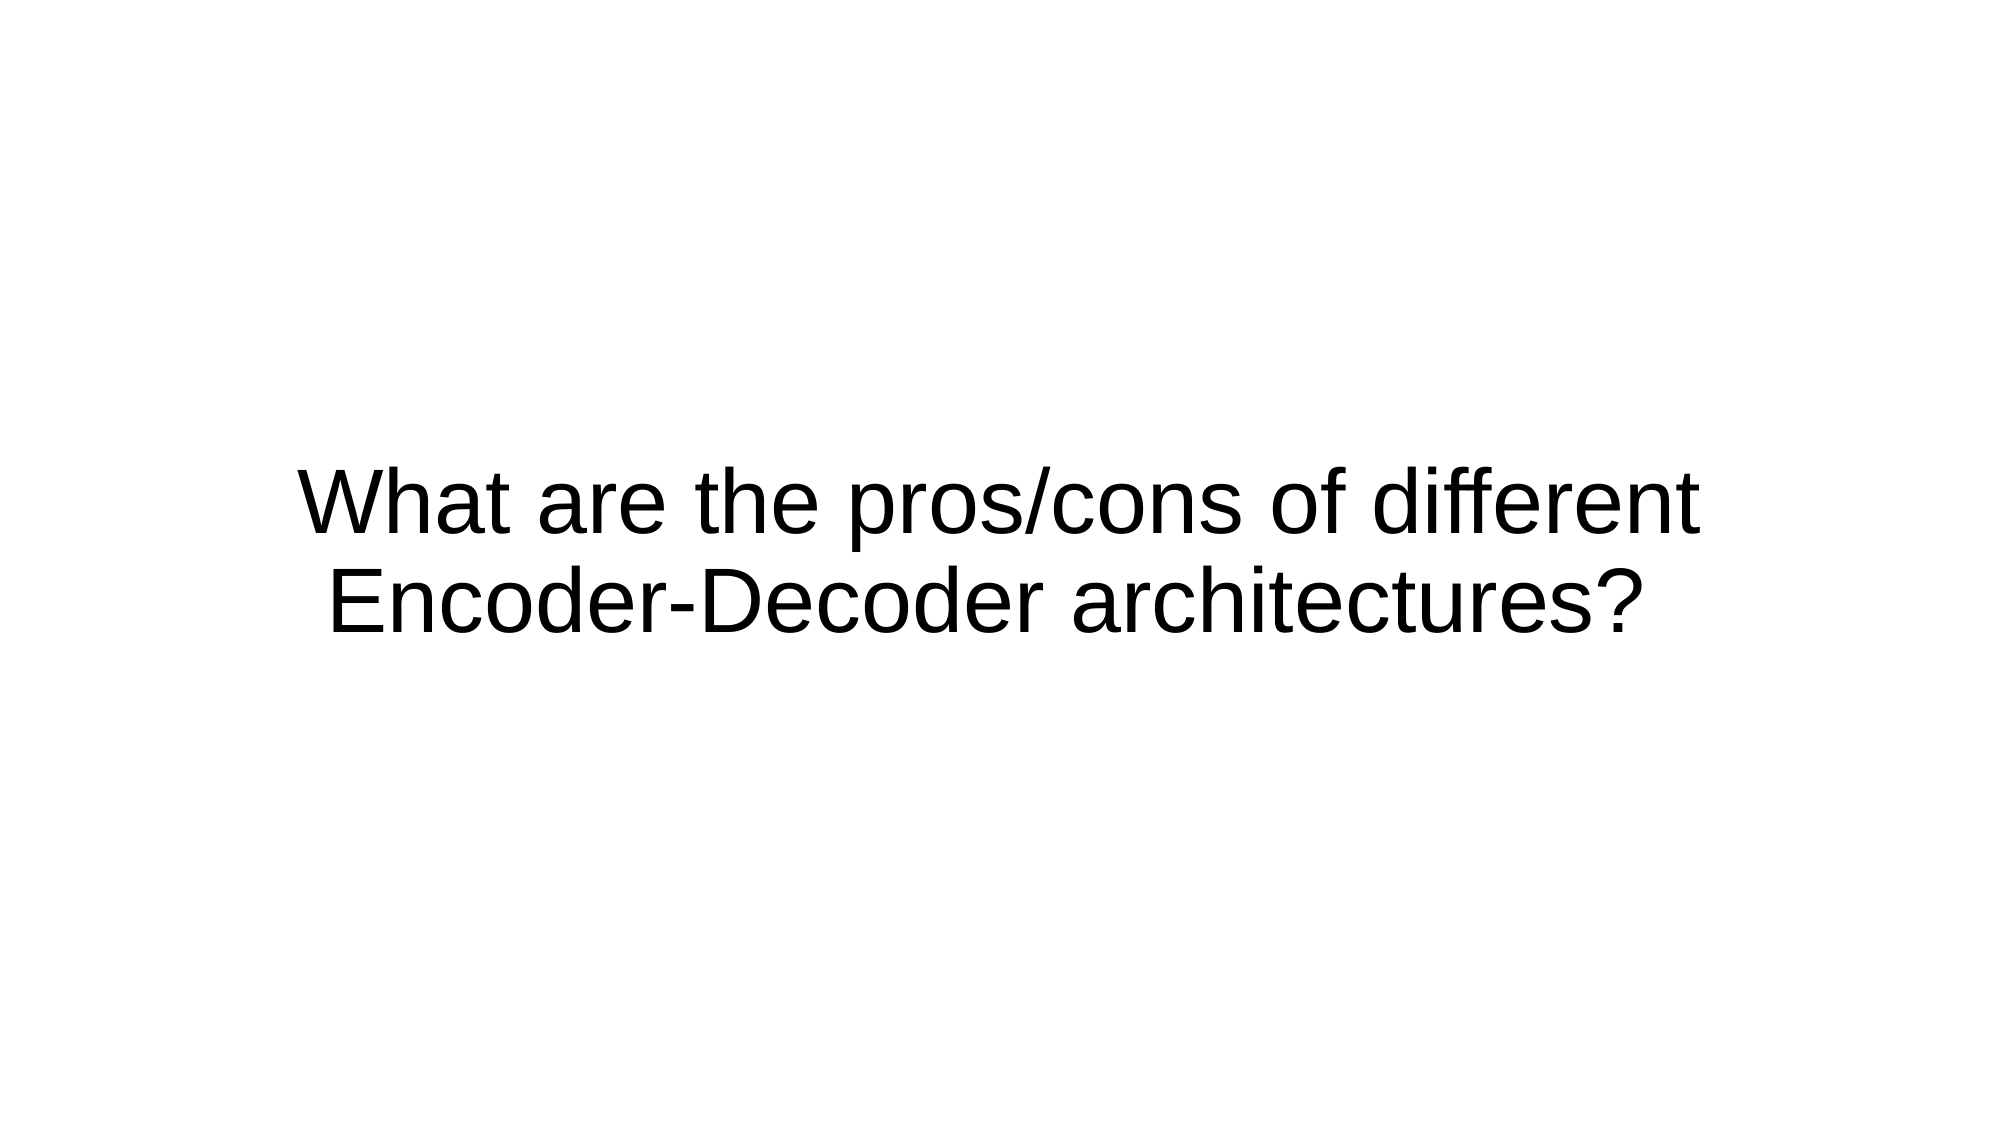

# What are the pros/cons of different Encoder-Decoder architectures?